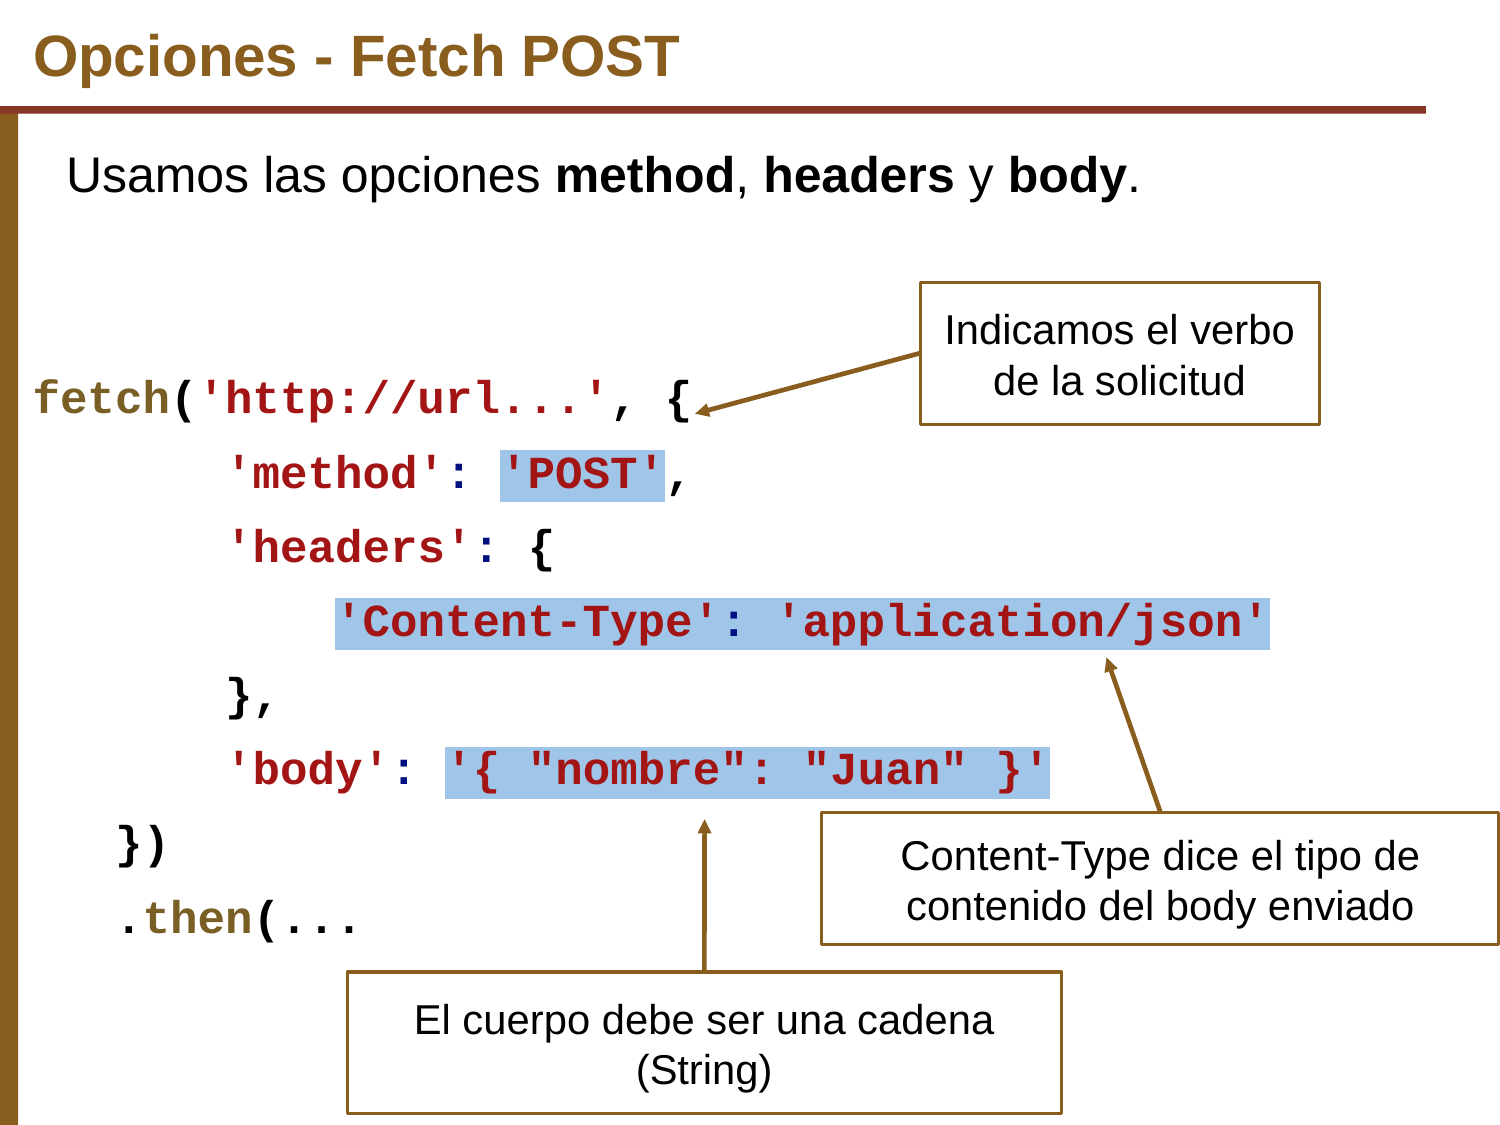

# Opciones - Fetch POST
Usamos las opciones method, headers y body.
Indicamos el verbo de la solicitud
fetch('http://url...', {
       'method': 'POST',
       'headers': {
           'Content-Type': 'application/json'
       },
       'body': '{ "nombre": "Juan" }'
   })
   .then(...

Content-Type dice el tipo de contenido del body enviado
El cuerpo debe ser una cadena (String)